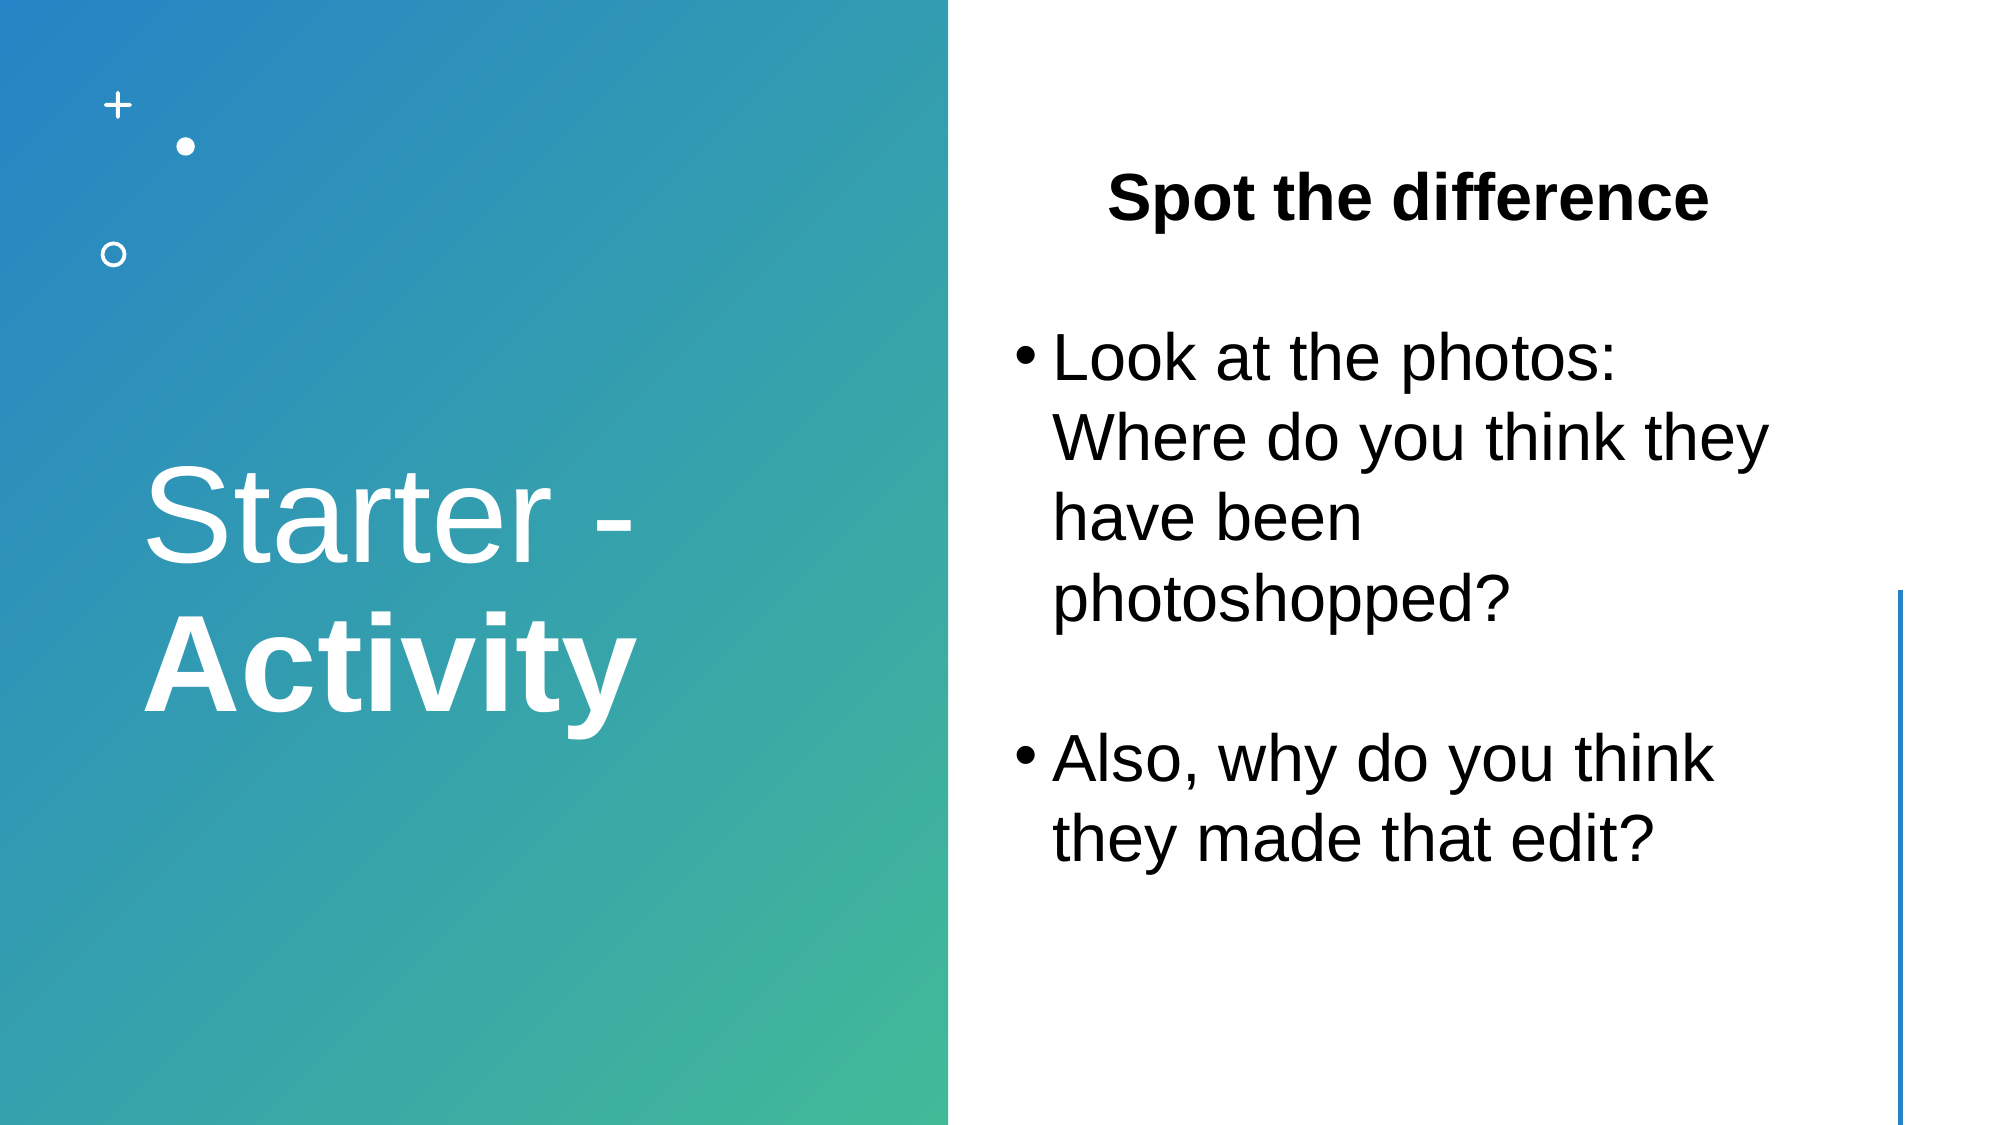

Spot the difference

Look at the photos: Where do you think they have been photoshopped?

Also, why do you think they made that edit?

# Starter - Activity